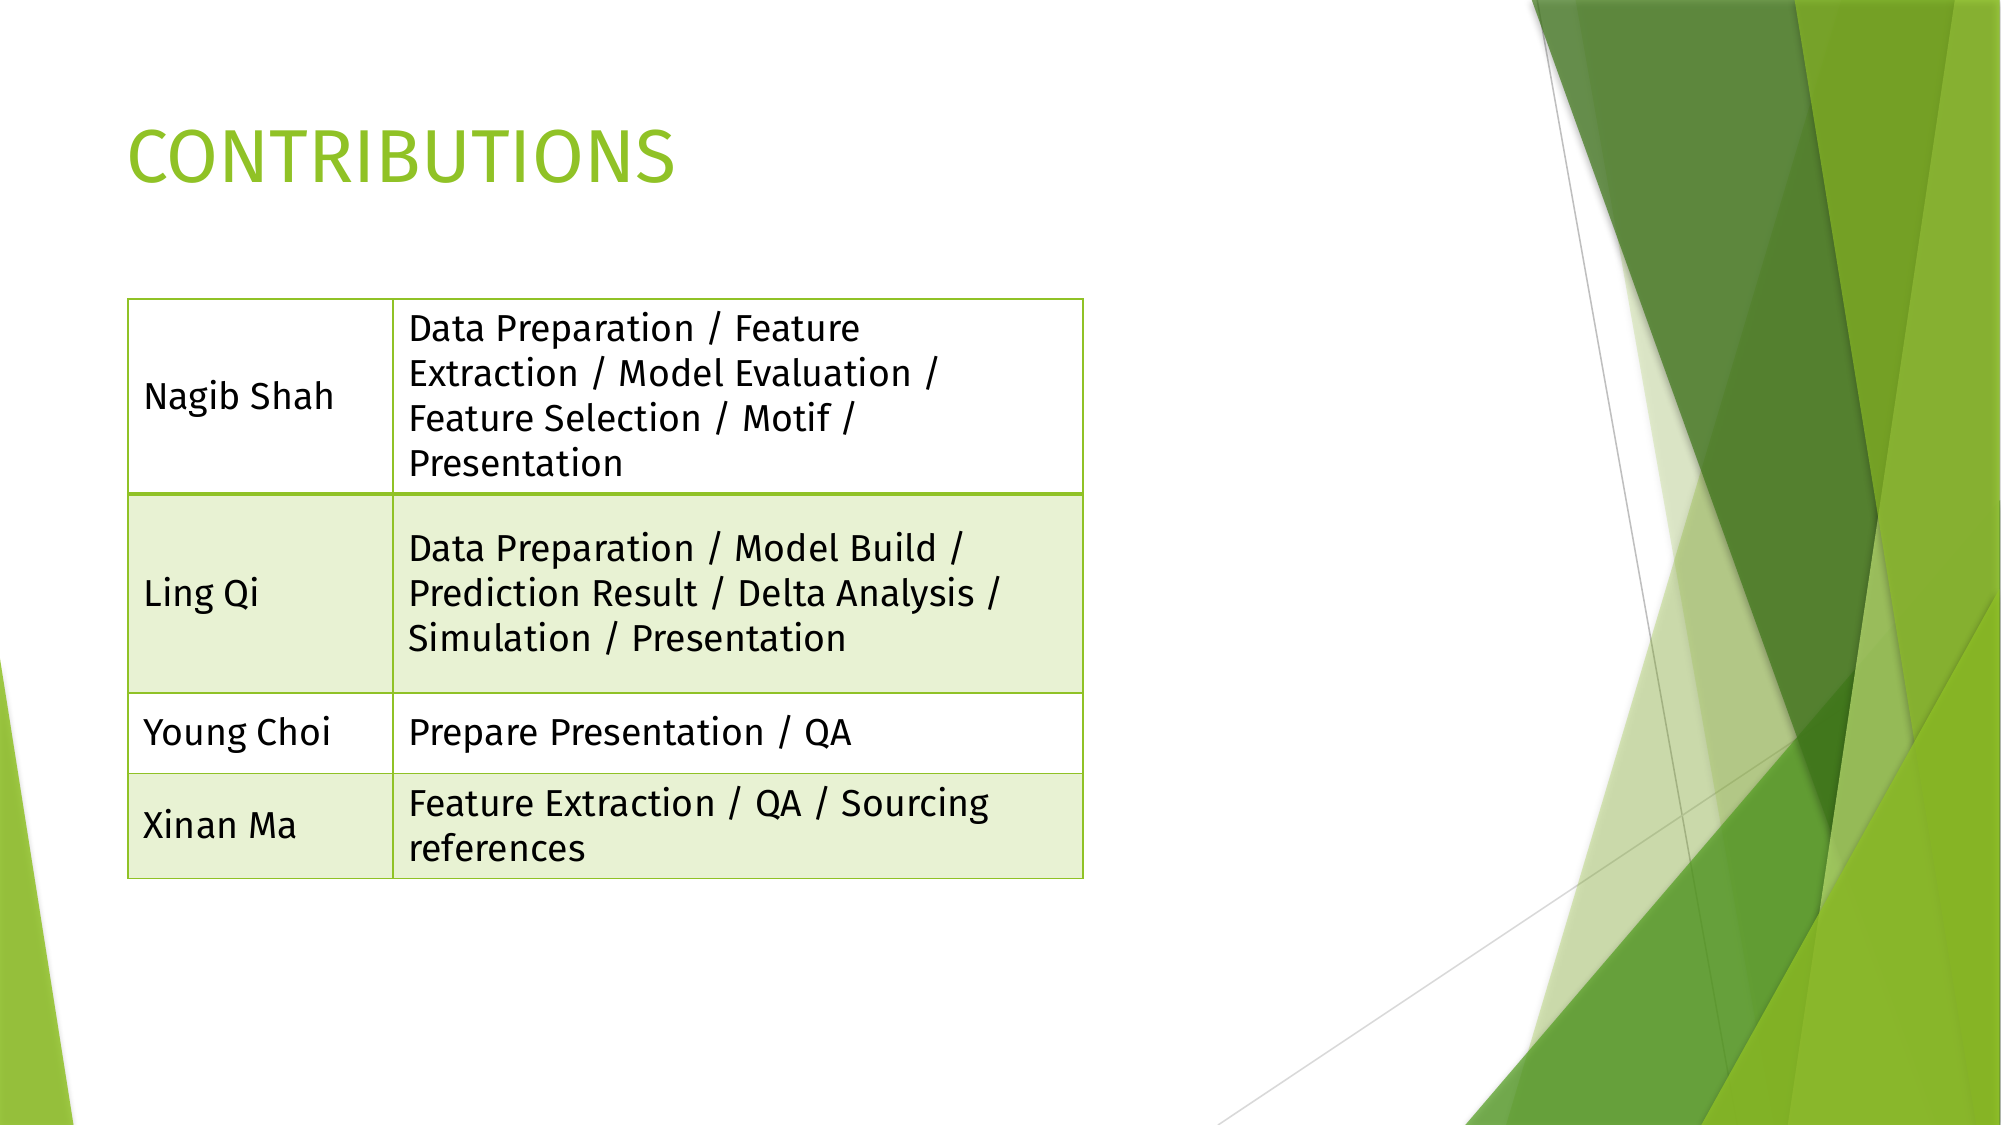

# CONTRIBUTIONS
| Nagib Shah | Data Preparation / Feature Extraction / Model Evaluation / Feature Selection / Motif / Presentation |
| --- | --- |
| Ling Qi | Data Preparation / Model Build / Prediction Result / Delta Analysis / Simulation / Presentation |
| Young Choi | Prepare Presentation / QA |
| Xinan Ma | Feature Extraction / QA / Sourcing references |